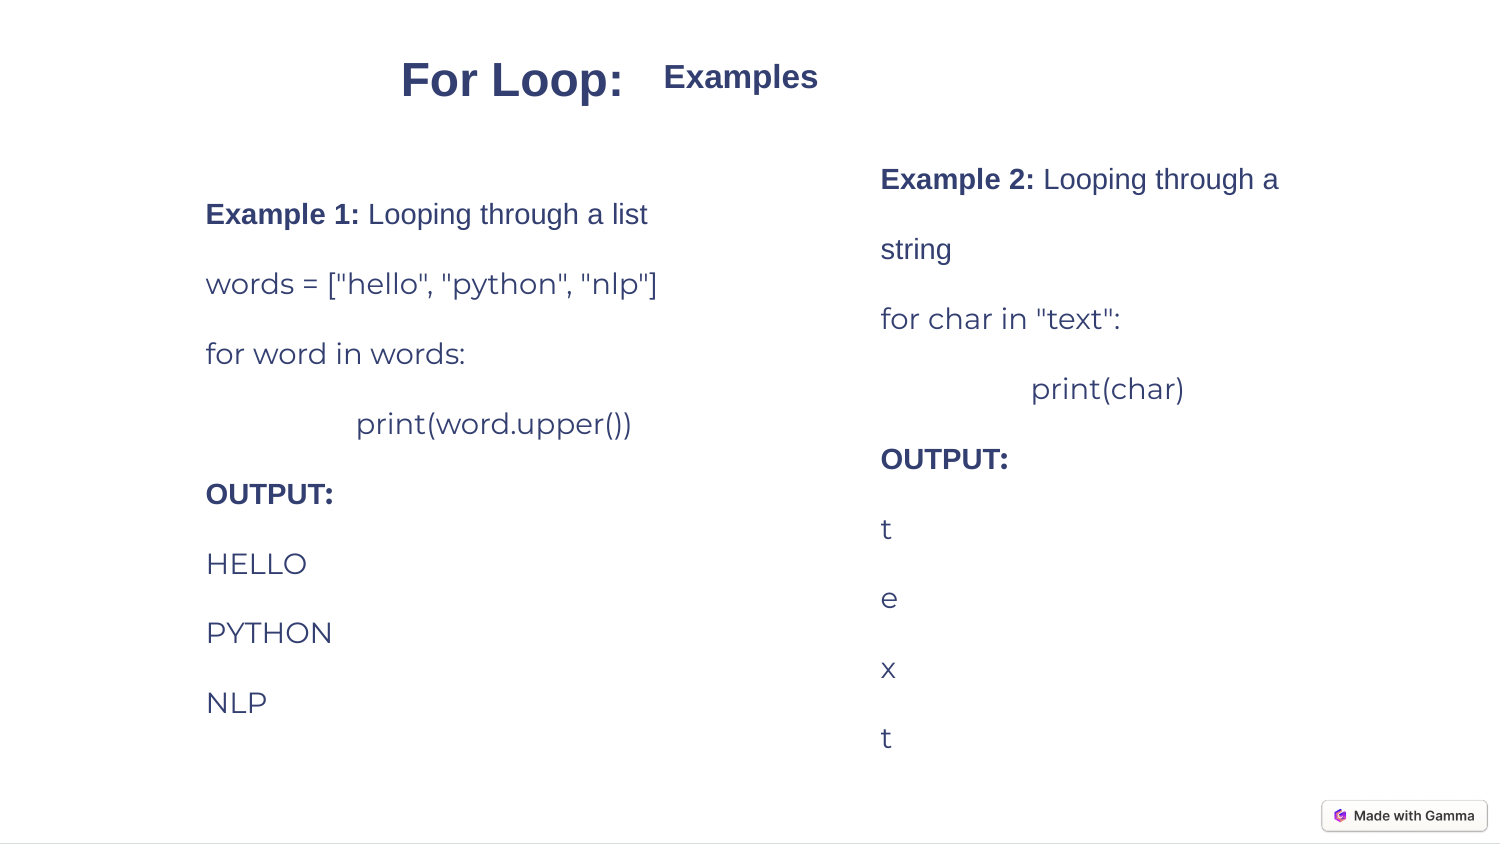

For Loop:
Examples
Example 1: Looping through a list
words = ["hello", "python", "nlp"]
for word in words:
	print(word.upper())
OUTPUT:
HELLO
PYTHON
NLP

Example 2: Looping through a string
for char in "text":
	print(char)
OUTPUT:
t
e
x
t